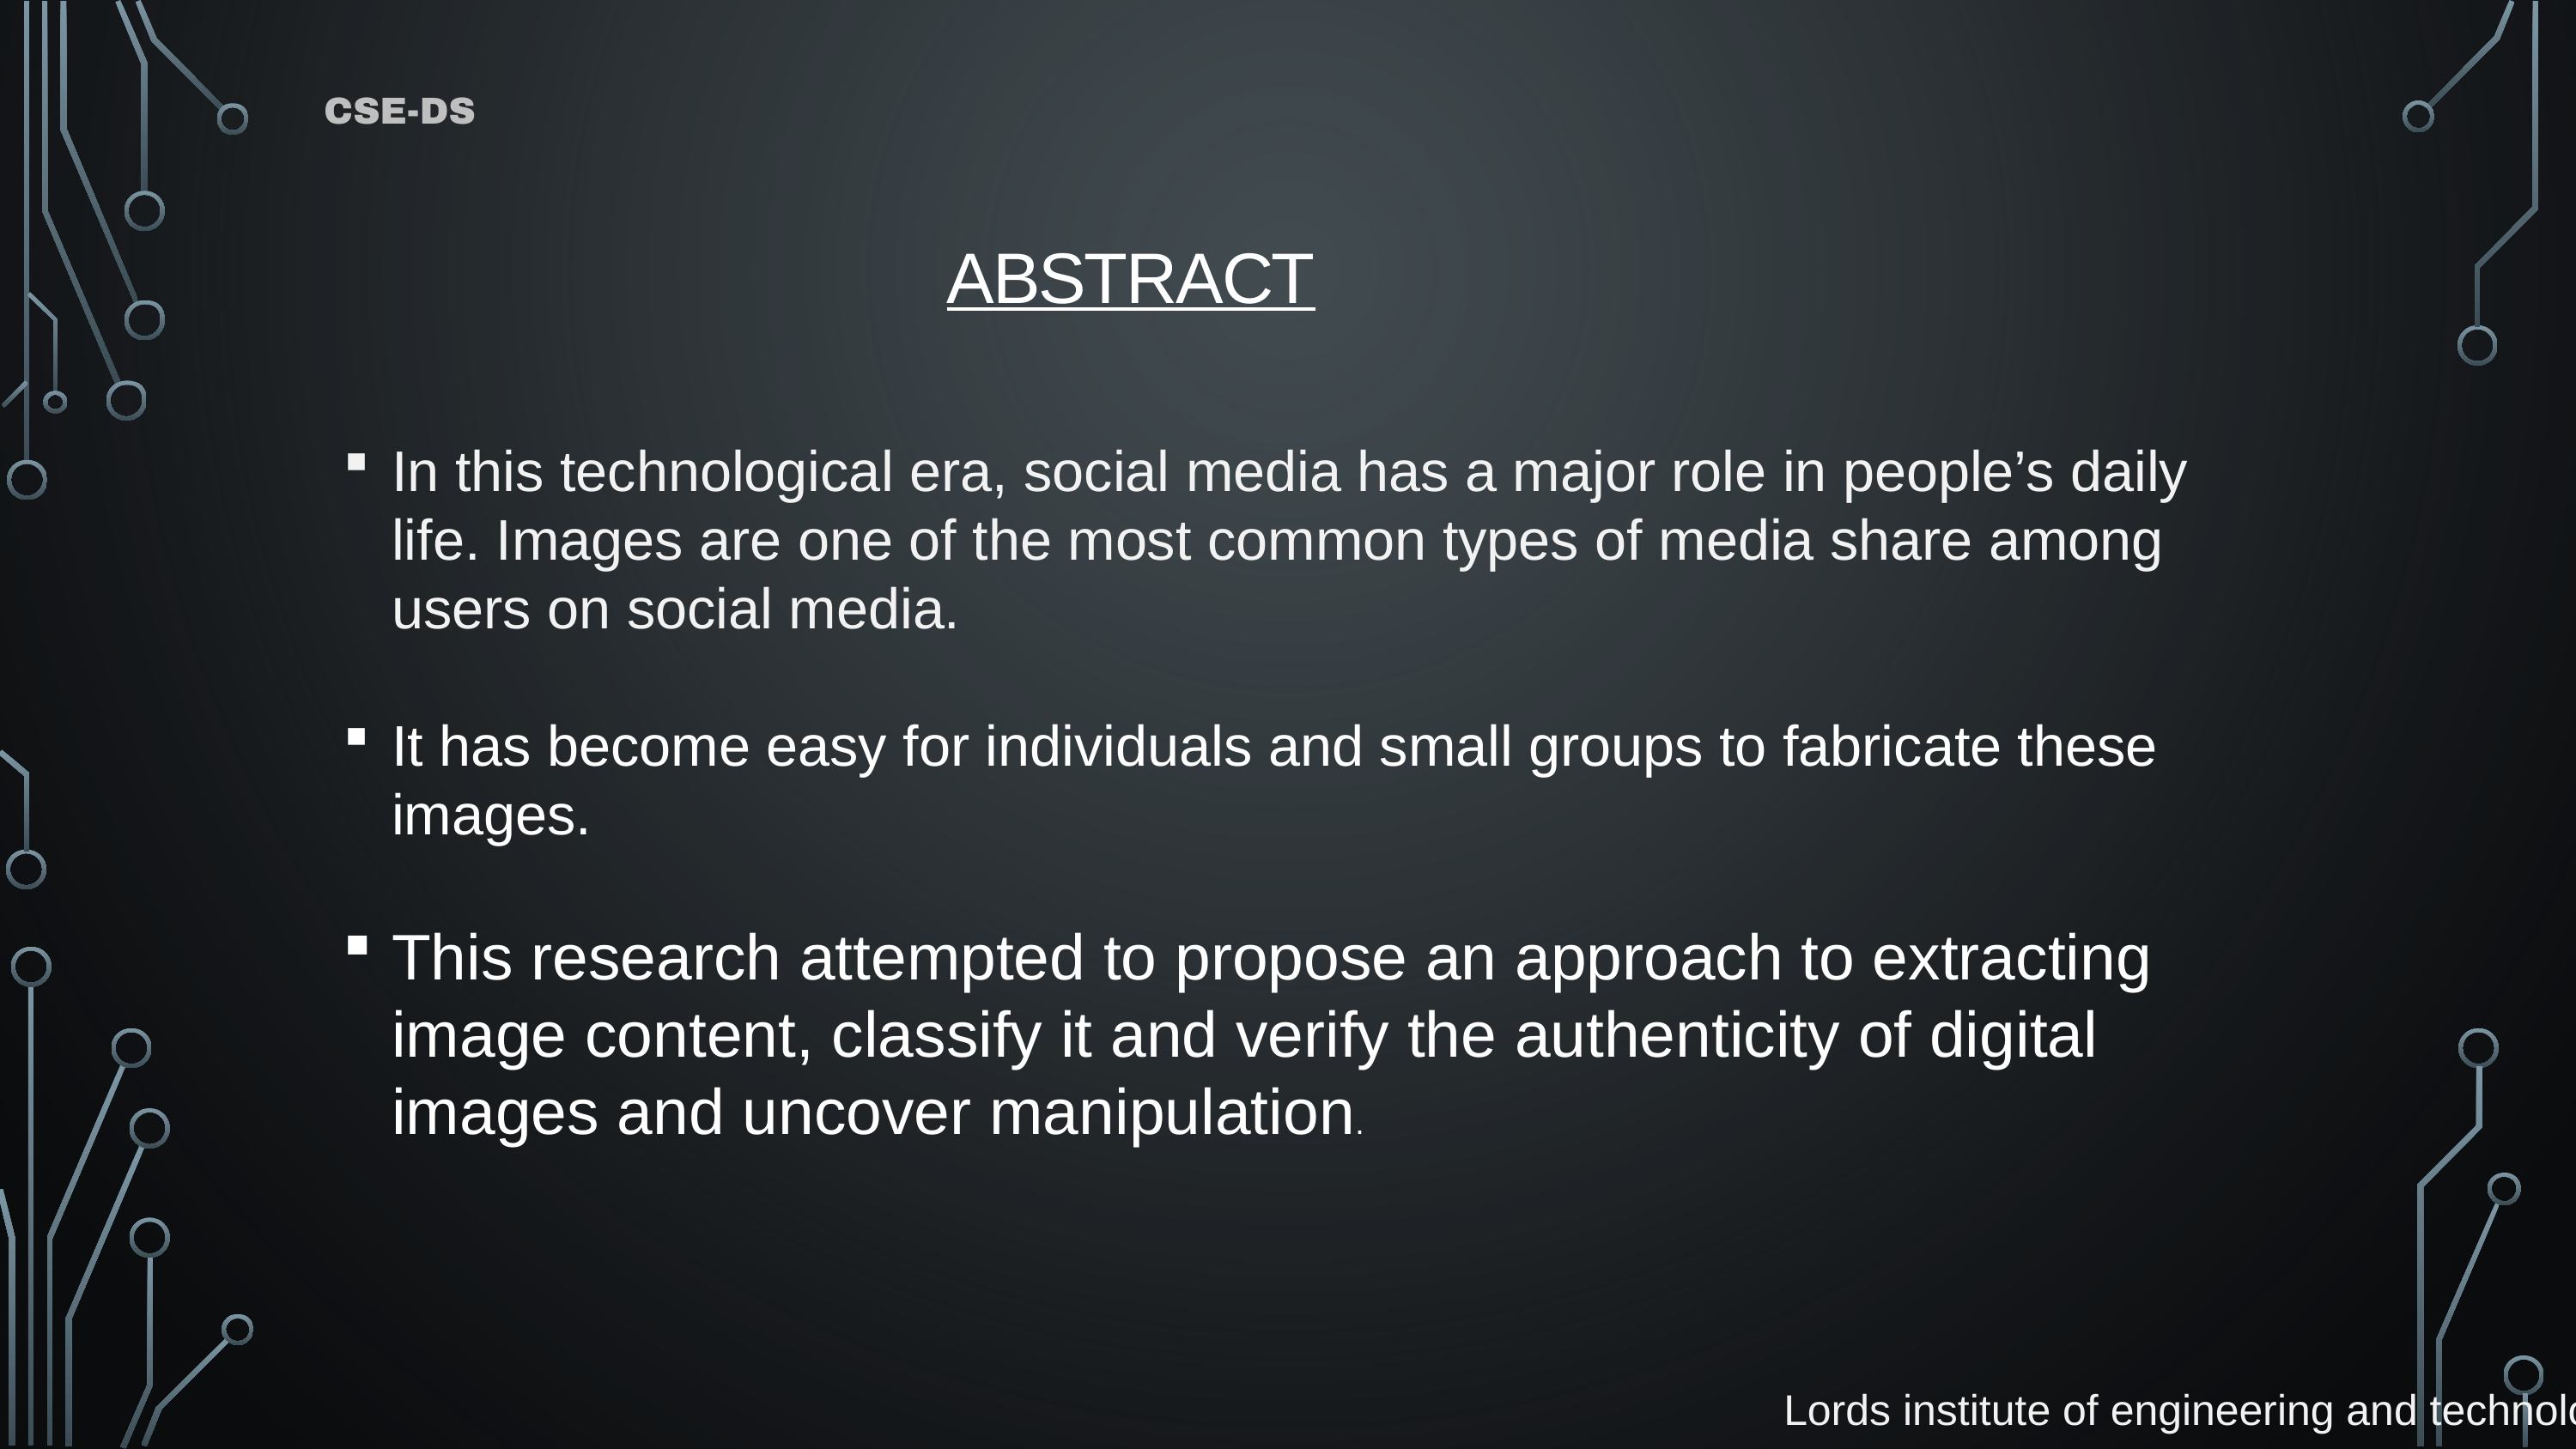

CSE-DS
ABSTRACT
In this technological era, social media has a major role in people’s daily life. Images are one of the most common types of media share among users on social media.

It has become easy for individuals and small groups to fabricate these images.

This research attempted to propose an approach to extracting image content, classify it and verify the authenticity of digital images and uncover manipulation.

Lords institute of engineering and technology